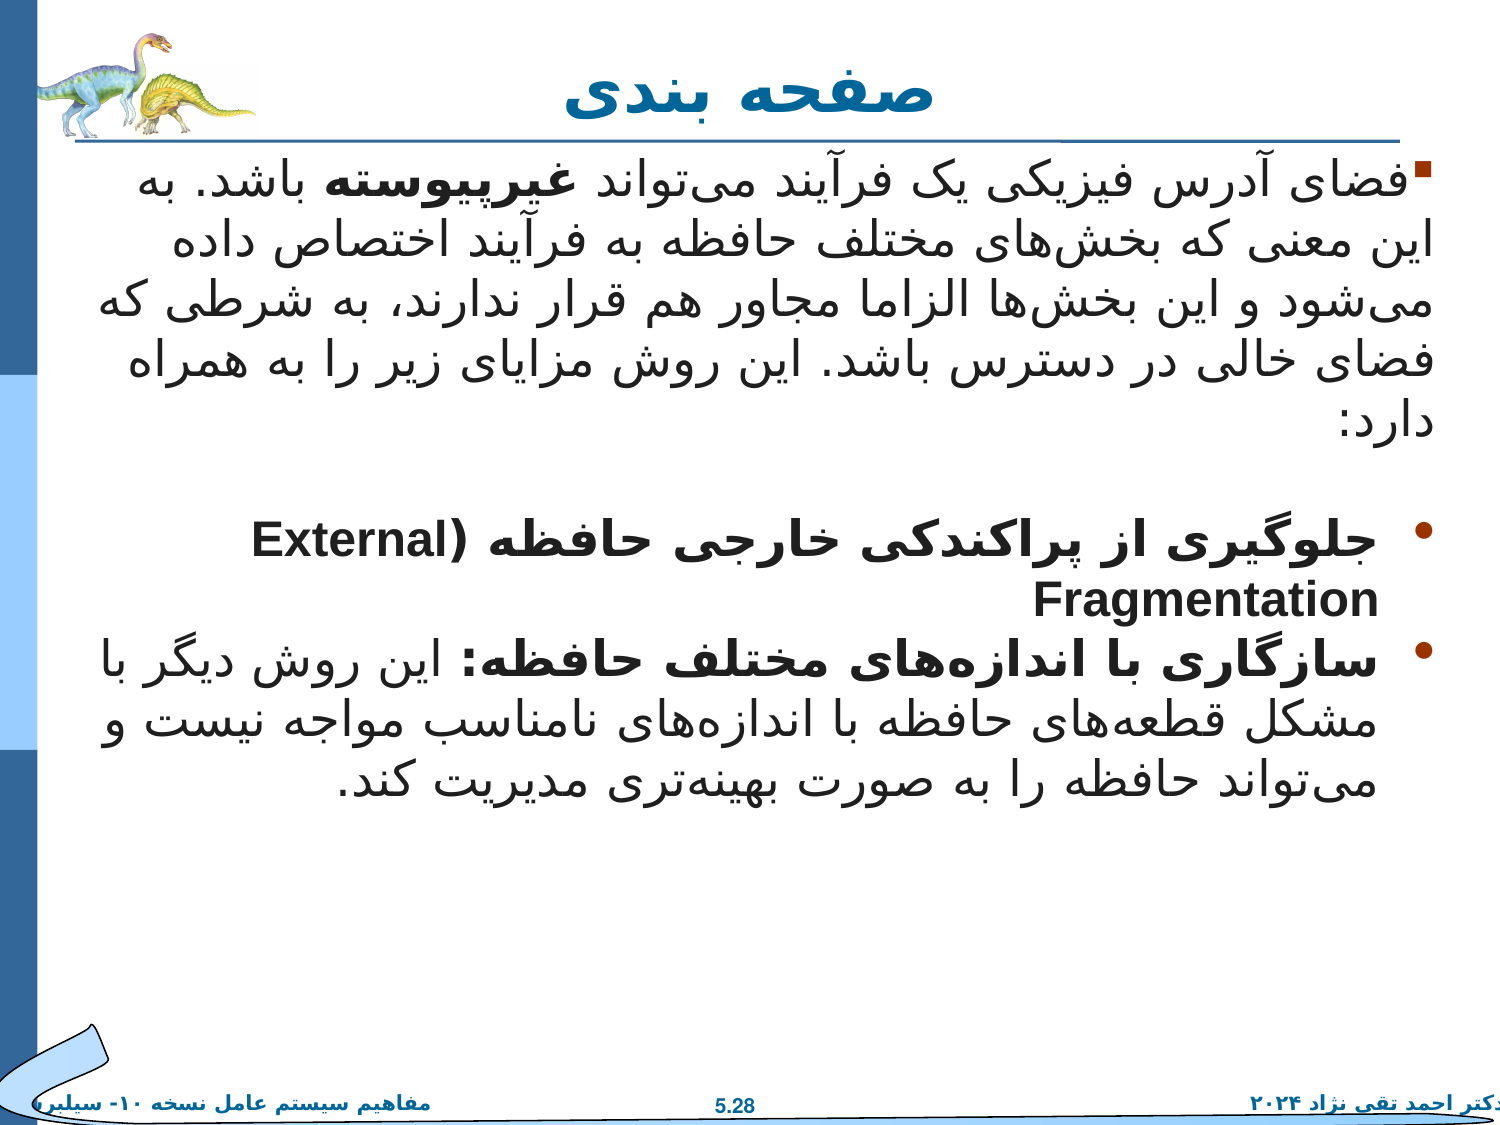

# صفحه بندی
فضای آدرس فیزیکی یک فرآیند می‌تواند غیرپیوسته باشد. به این معنی که بخش‌های مختلف حافظه به فرآیند اختصاص داده می‌شود و این بخش‌ها الزاما مجاور هم قرار ندارند، به شرطی که فضای خالی در دسترس باشد. این روش مزایای زیر را به همراه دارد:

جلوگیری از پراکندکی خارجی حافظه (External Fragmentation
سازگاری با اندازه‌های مختلف حافظه: این روش دیگر با مشکل قطعه‌های حافظه با اندازه‌های نامناسب مواجه نیست و می‌تواند حافظه را به صورت بهینه‌تری مدیریت کند.